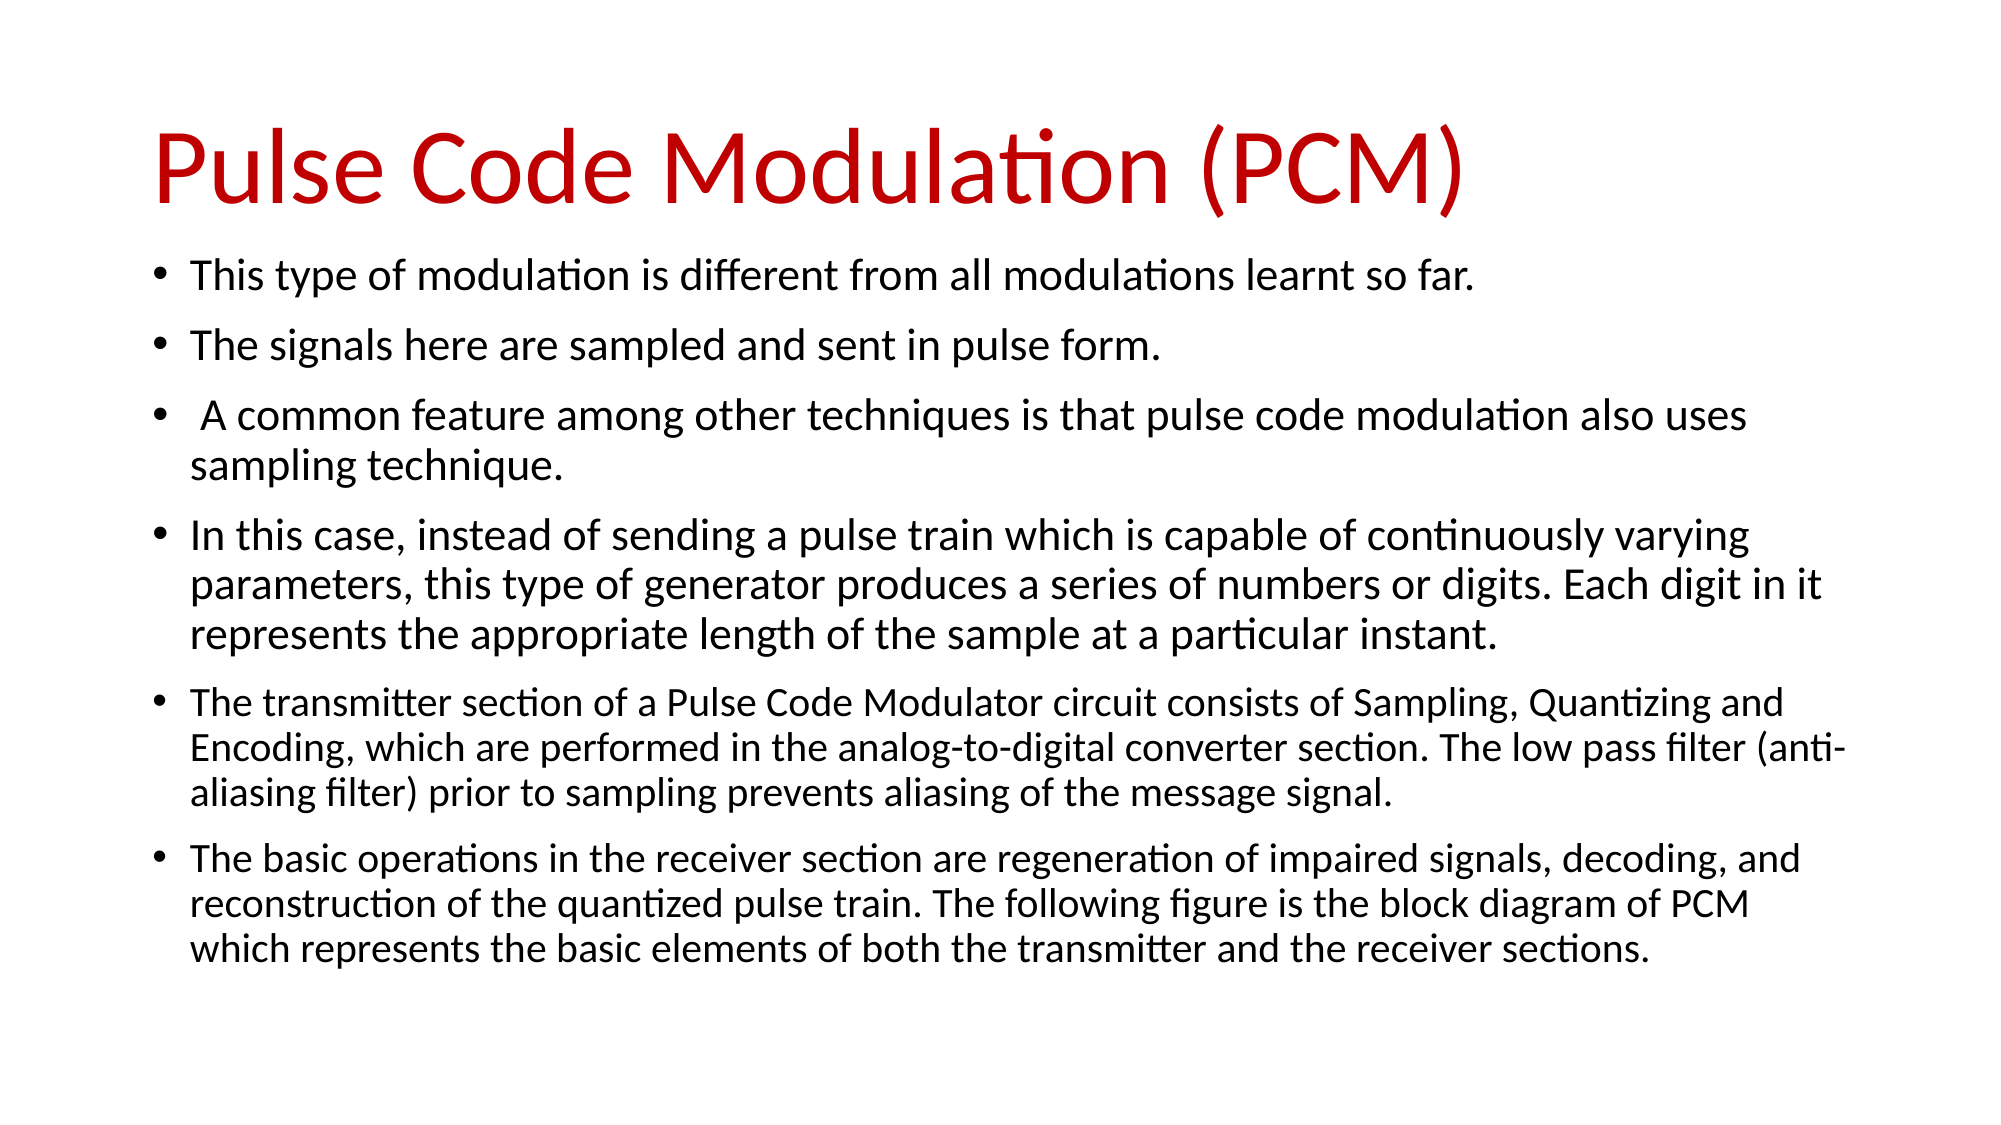

# Pulse Code Modulation (PCM)
This type of modulation is different from all modulations learnt so far.
The signals here are sampled and sent in pulse form.
 A common feature among other techniques is that pulse code modulation also uses sampling technique.
In this case, instead of sending a pulse train which is capable of continuously varying parameters, this type of generator produces a series of numbers or digits. Each digit in it represents the appropriate length of the sample at a particular instant.
The transmitter section of a Pulse Code Modulator circuit consists of Sampling, Quantizing and Encoding, which are performed in the analog-to-digital converter section. The low pass filter (anti-aliasing filter) prior to sampling prevents aliasing of the message signal.
The basic operations in the receiver section are regeneration of impaired signals, decoding, and reconstruction of the quantized pulse train. The following figure is the block diagram of PCM which represents the basic elements of both the transmitter and the receiver sections.